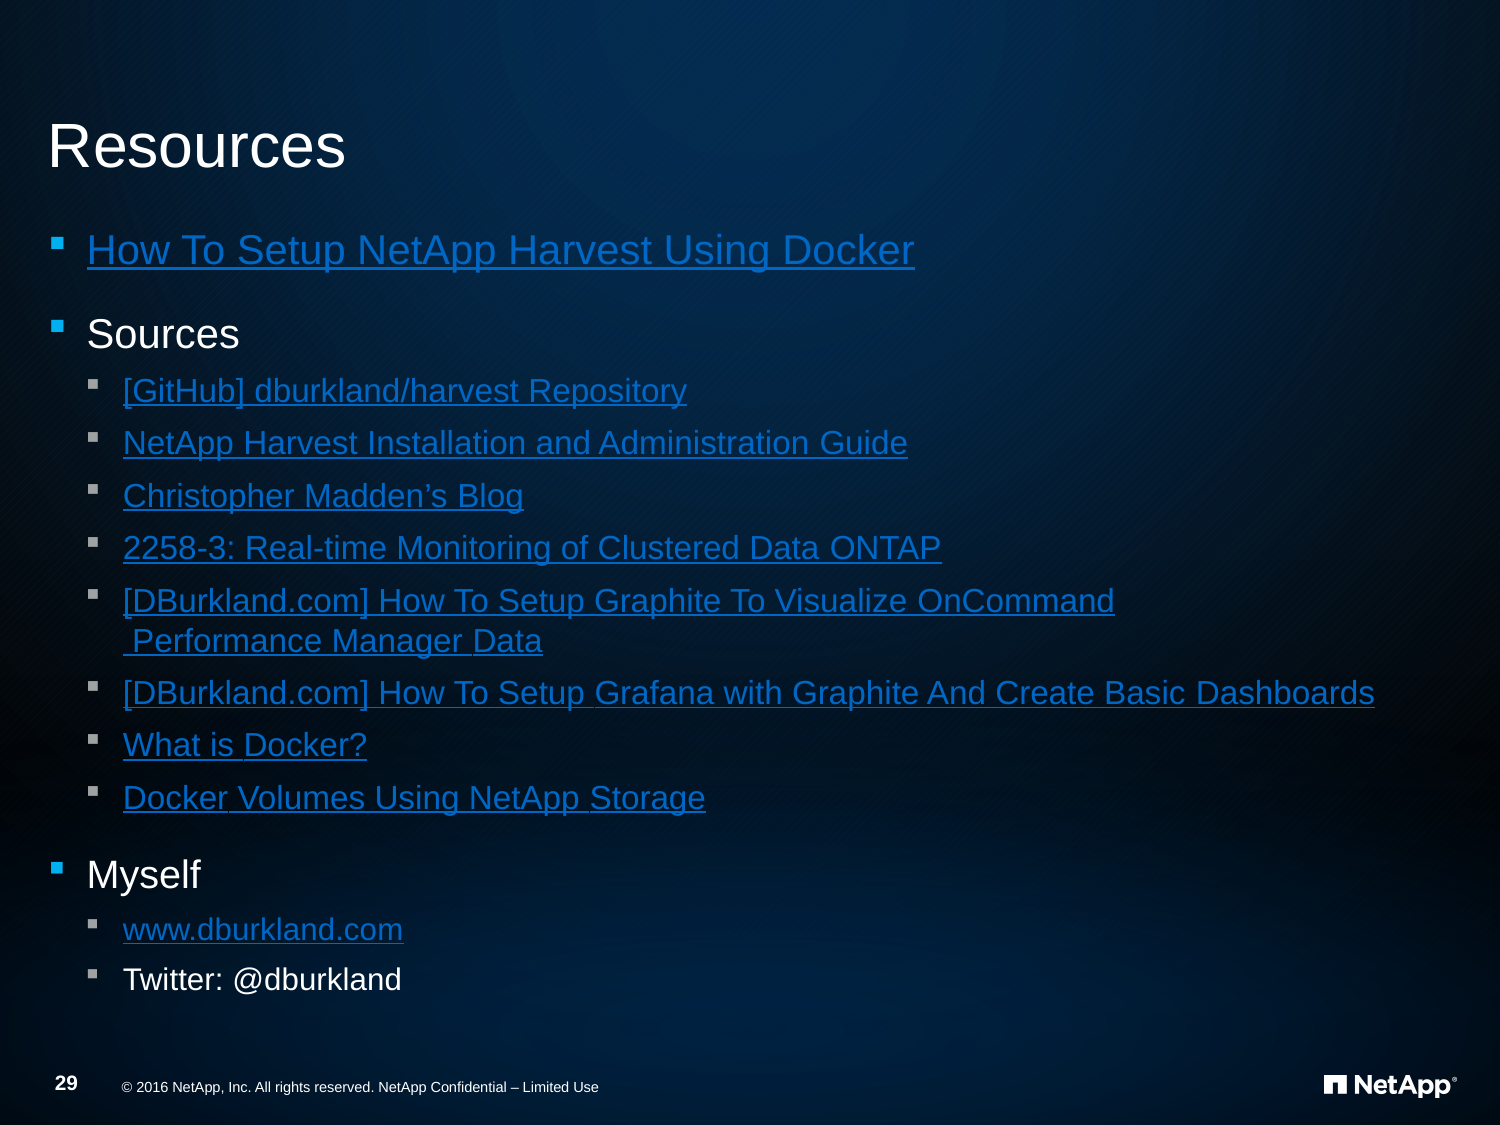

# Resources
How To Setup NetApp Harvest Using Docker
Sources
[GitHub] dburkland/harvest Repository
NetApp Harvest Installation and Administration Guide
Christopher Madden’s Blog
2258-3: Real-time Monitoring of Clustered Data ONTAP
[DBurkland.com] How To Setup Graphite To Visualize OnCommand Performance Manager Data
[DBurkland.com] How To Setup Grafana with Graphite And Create Basic Dashboards
What is Docker?
Docker Volumes Using NetApp Storage
Myself
www.dburkland.com
Twitter: @dburkland

29
© 2016 NetApp, Inc. All rights reserved. NetApp Confidential – Limited Use